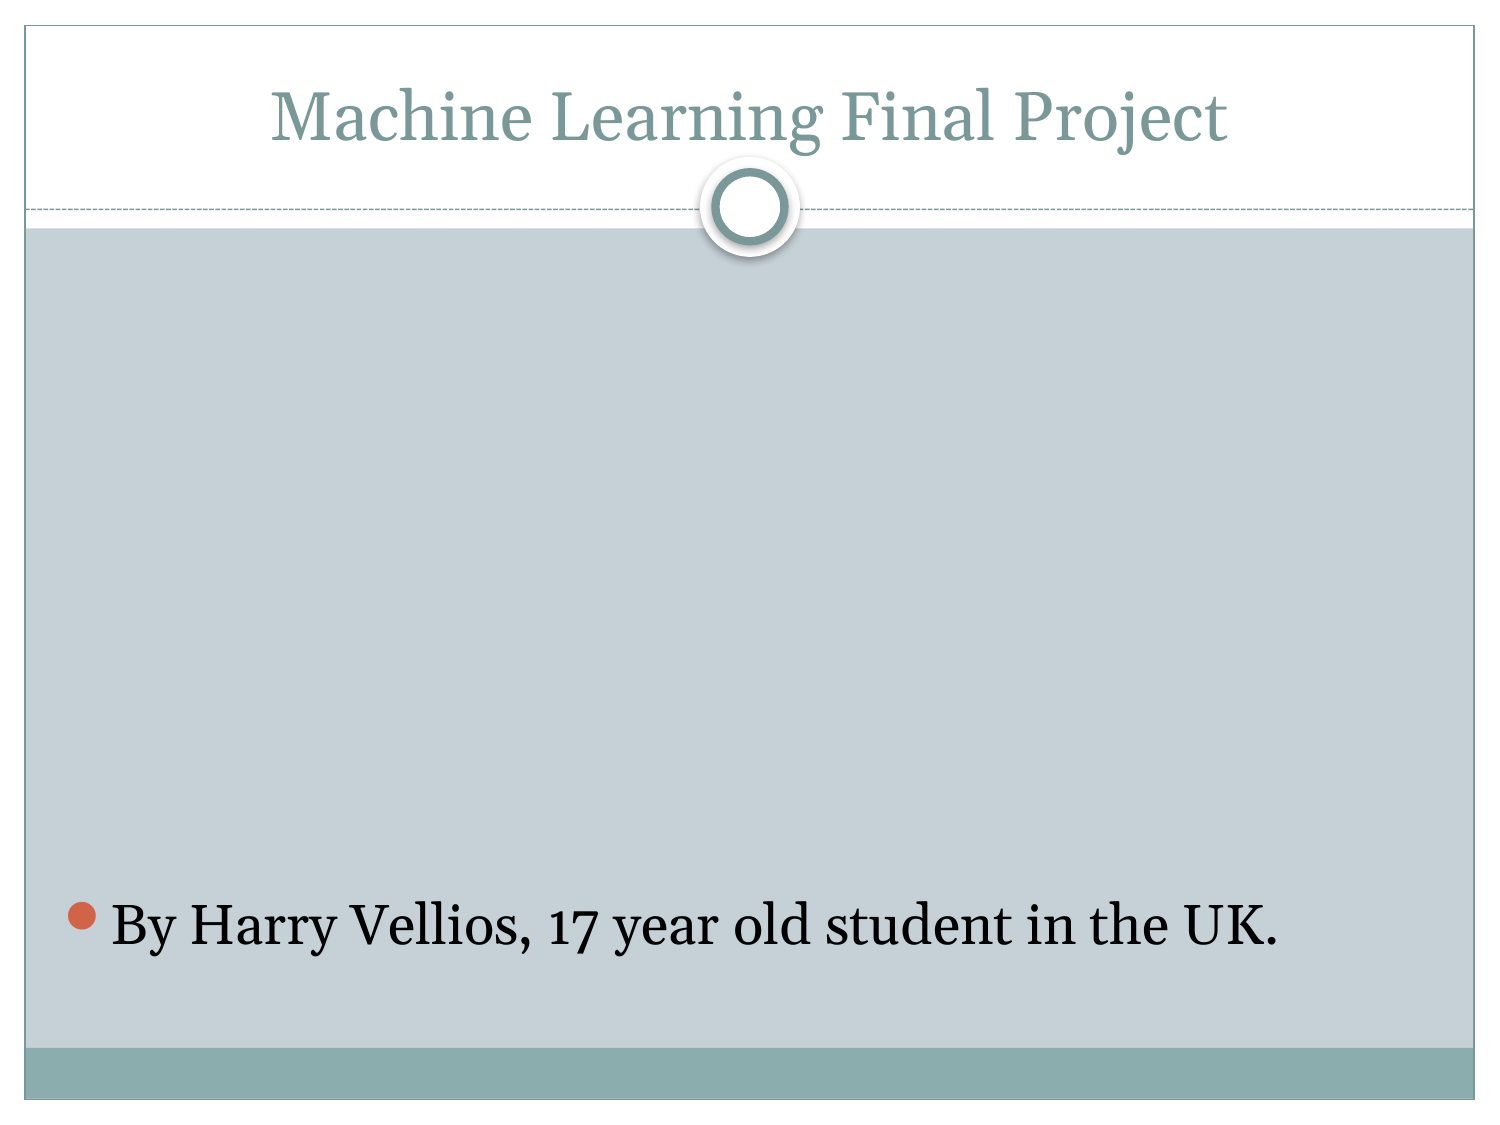

# Machine Learning Final Project

By Harry Vellios, 17 year old student in the UK.